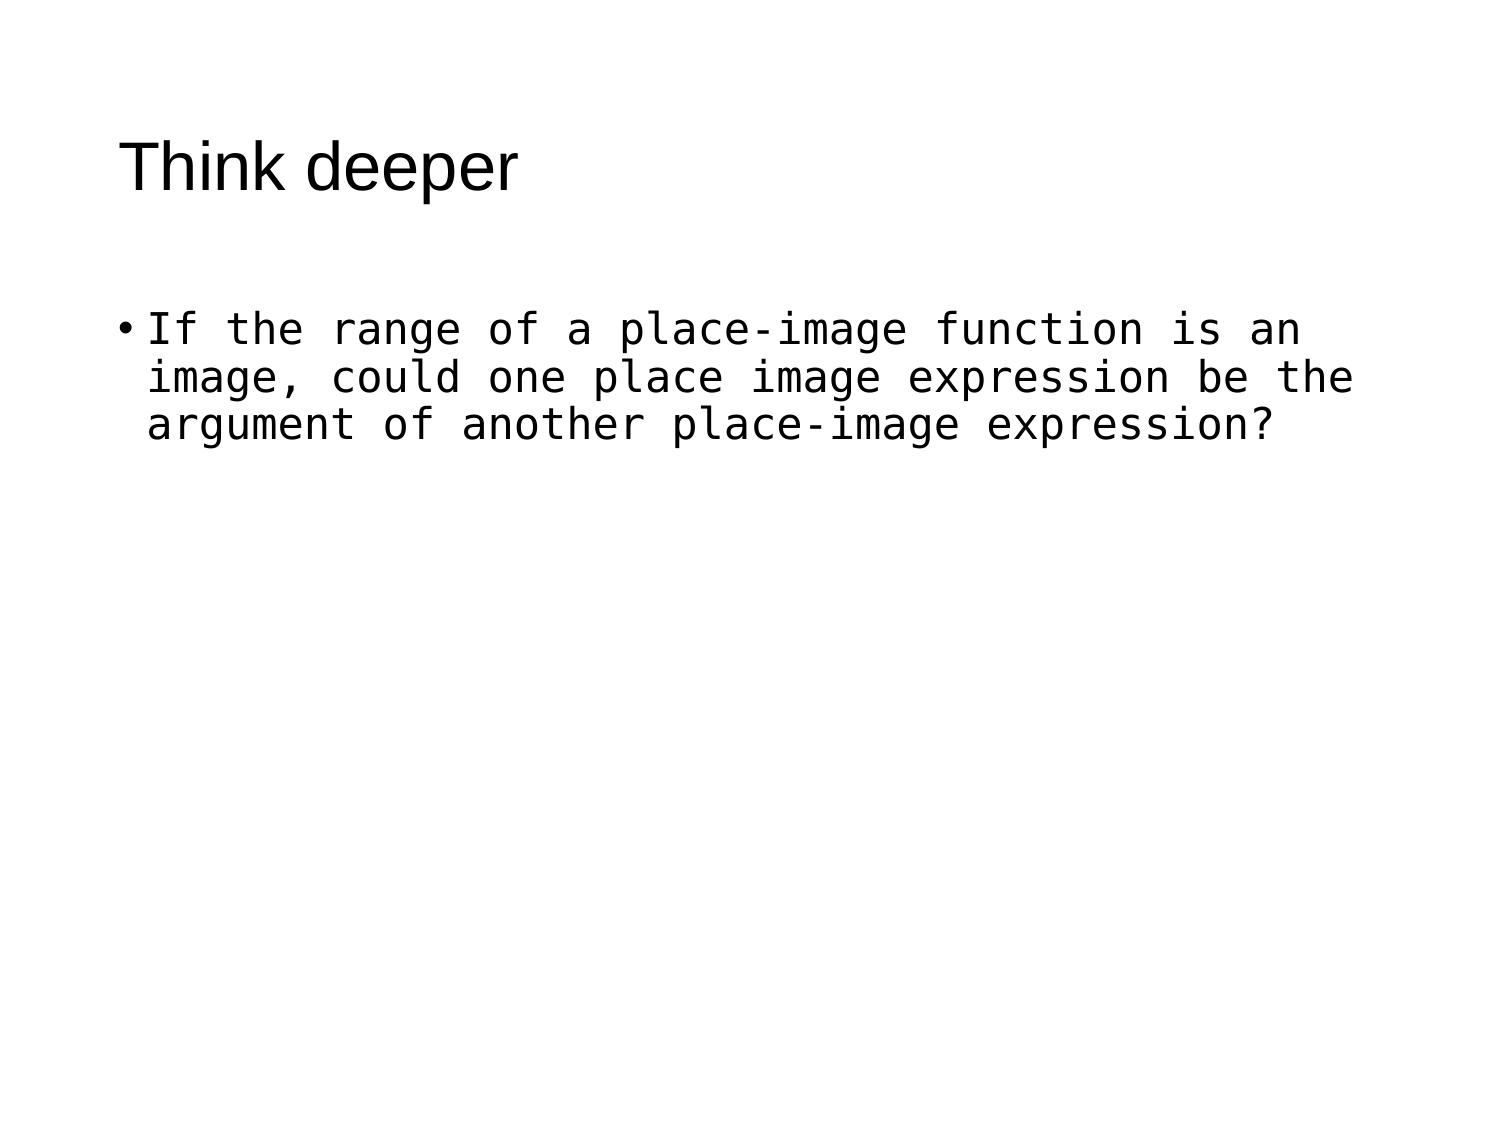

# Think deeper
If the range of a place-image function is an image, could one place image expression be the argument of another place-image expression?